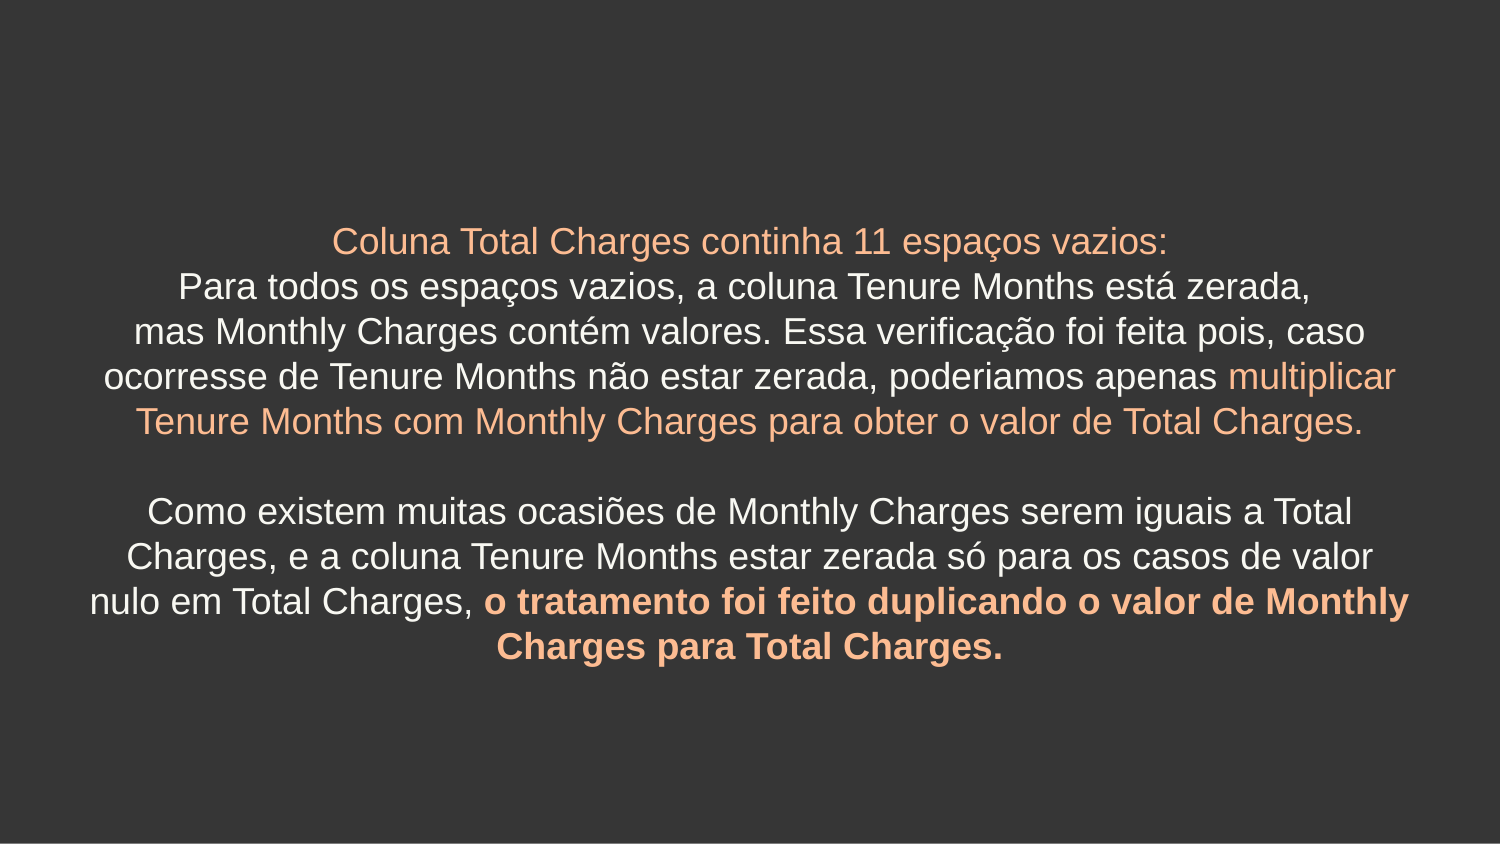

Coluna Total Charges continha 11 espaços vazios:
Para todos os espaços vazios, a coluna Tenure Months está zerada,
mas Monthly Charges contém valores. Essa verificação foi feita pois, caso ocorresse de Tenure Months não estar zerada, poderiamos apenas multiplicar Tenure Months com Monthly Charges para obter o valor de Total Charges.

Como existem muitas ocasiões de Monthly Charges serem iguais a Total Charges, e a coluna Tenure Months estar zerada só para os casos de valor nulo em Total Charges, o tratamento foi feito duplicando o valor de Monthly Charges para Total Charges.